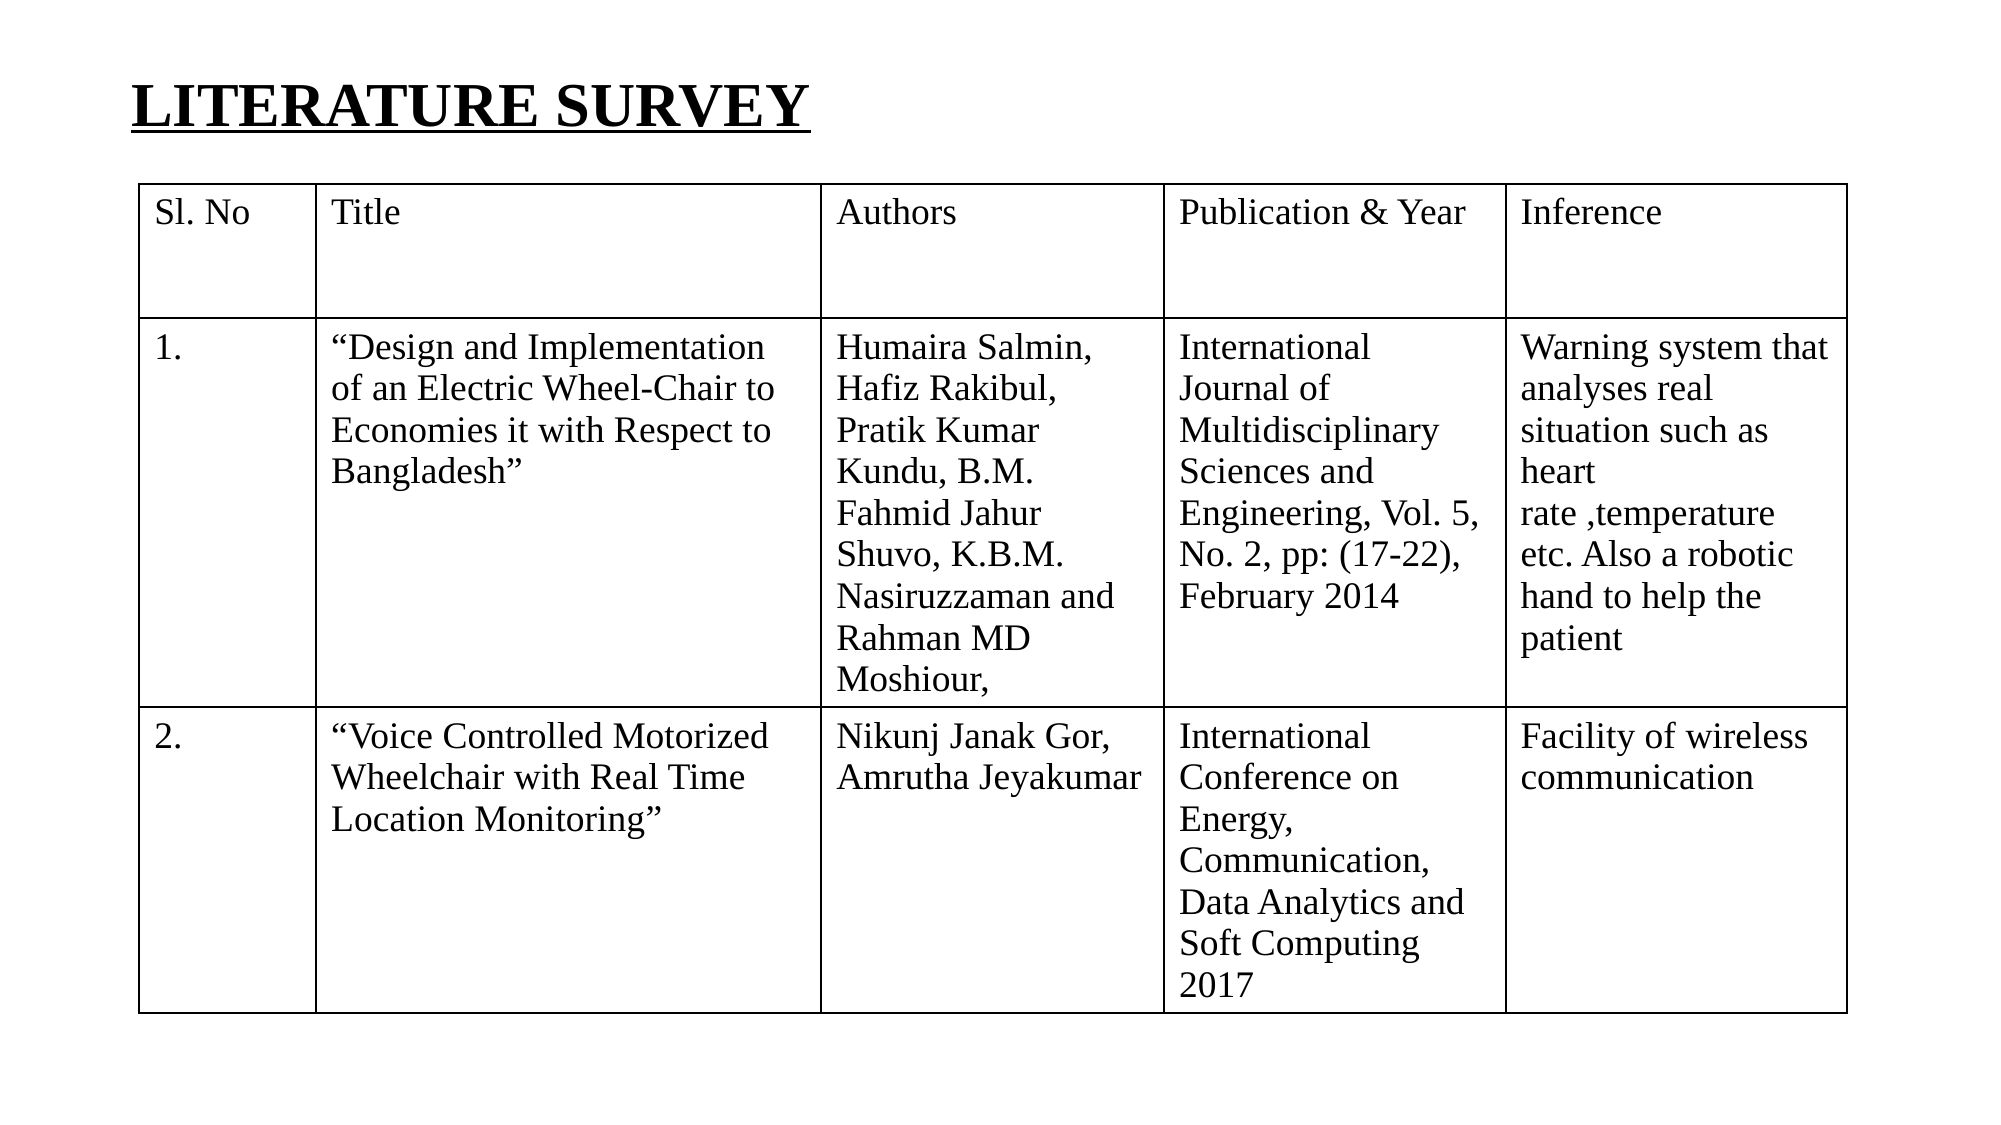

LITERATURE SURVEY
| Sl. No | Title | Authors | Publication & Year | Inference |
| --- | --- | --- | --- | --- |
| 1. | “Design and Implementation of an Electric Wheel-Chair to Economies it with Respect to Bangladesh” | Humaira Salmin, Hafiz Rakibul, Pratik Kumar Kundu, B.M. Fahmid Jahur Shuvo, K.B.M. Nasiruzzaman and Rahman MD Moshiour, | International Journal of Multidisciplinary Sciences and Engineering, Vol. 5, No. 2, pp: (17-22), February 2014 | Warning system that analyses real situation such as heart rate ,temperature etc. Also a robotic hand to help the patient |
| 2. | “Voice Controlled Motorized Wheelchair with Real Time Location Monitoring” | Nikunj Janak Gor, Amrutha Jeyakumar | International Conference on Energy, Communication, Data Analytics and Soft Computing 2017 | Facility of wireless communication |